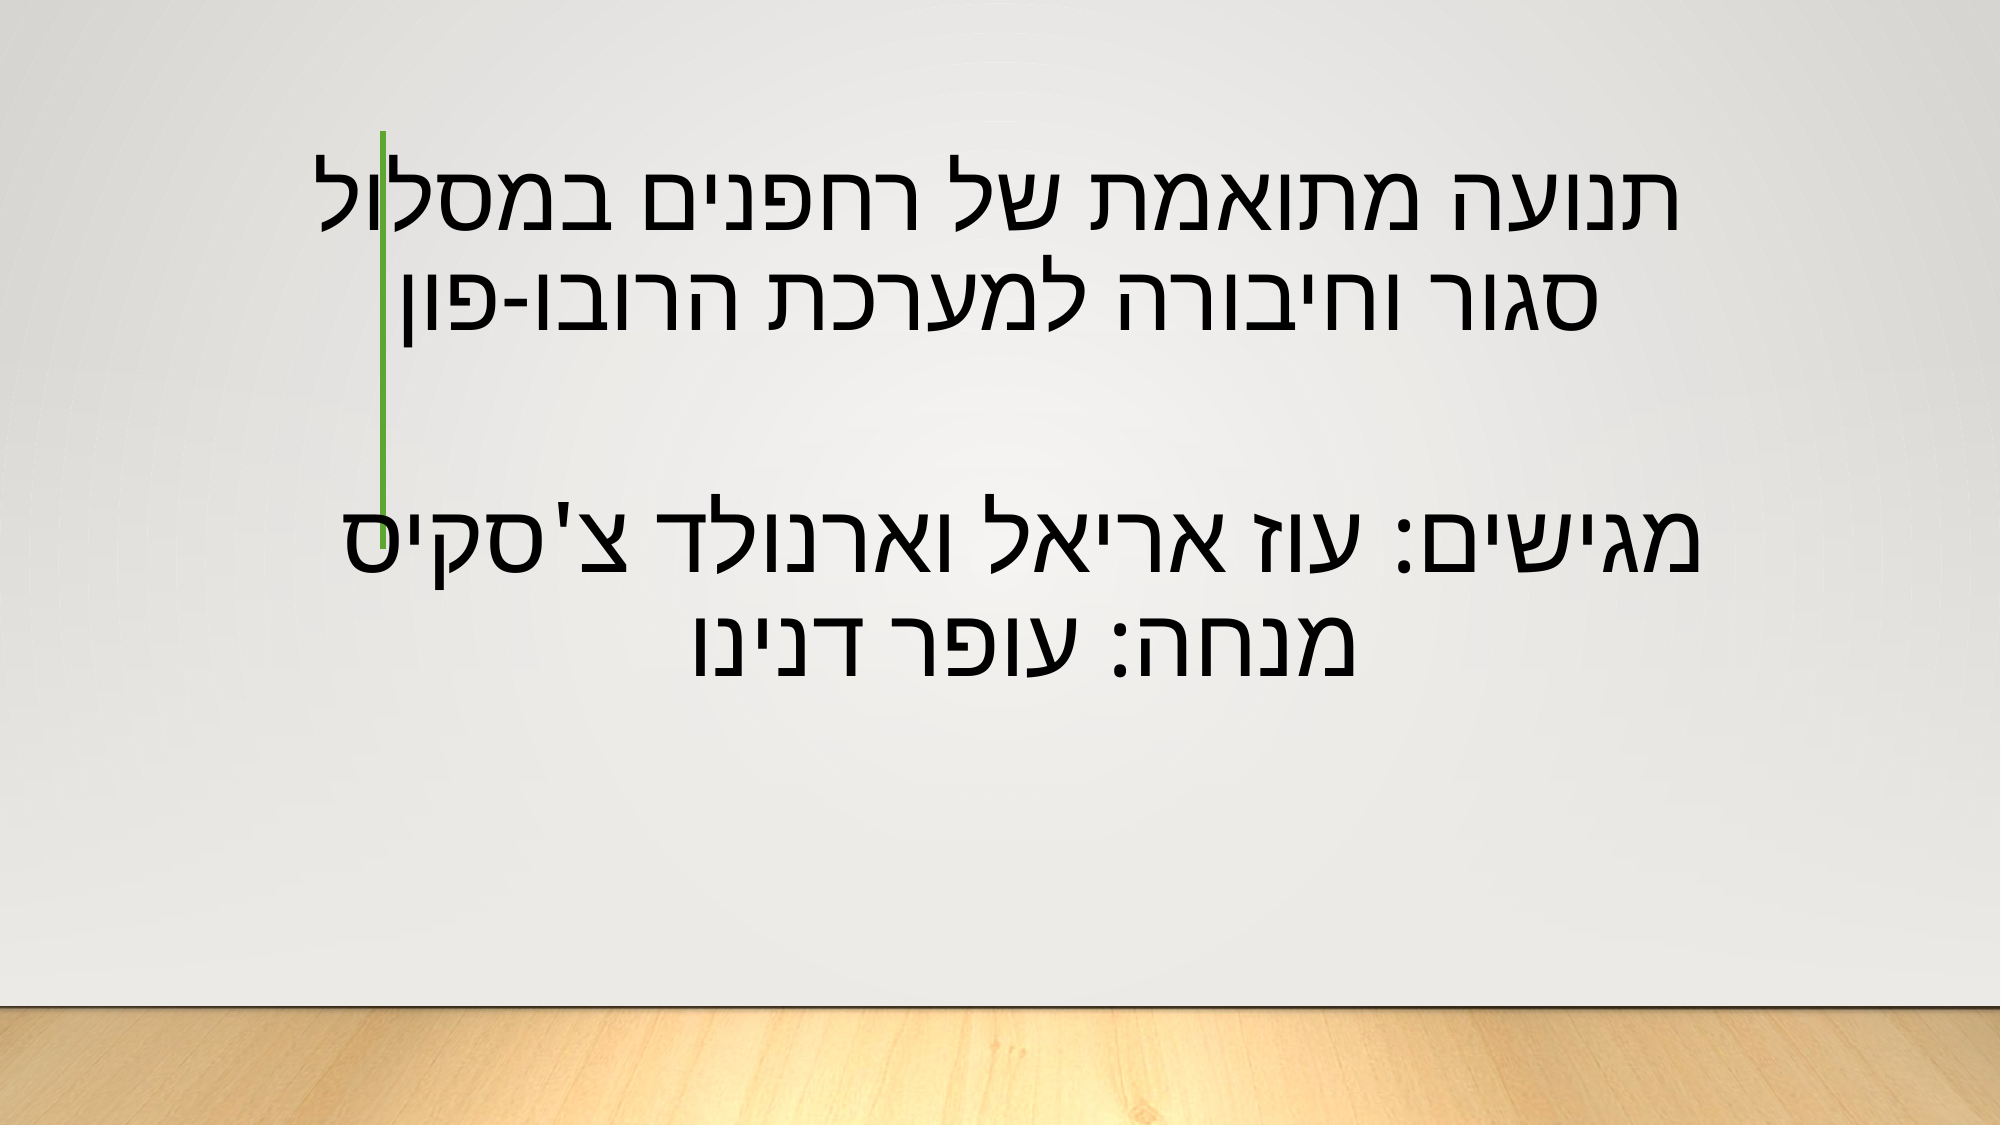

# תנועה מתואמת של רחפנים במסלול סגור וחיבורה למערכת הרובו-פון
מגישים: עוז אריאל וארנולד צ'סקיס
מנחה: עופר דנינו